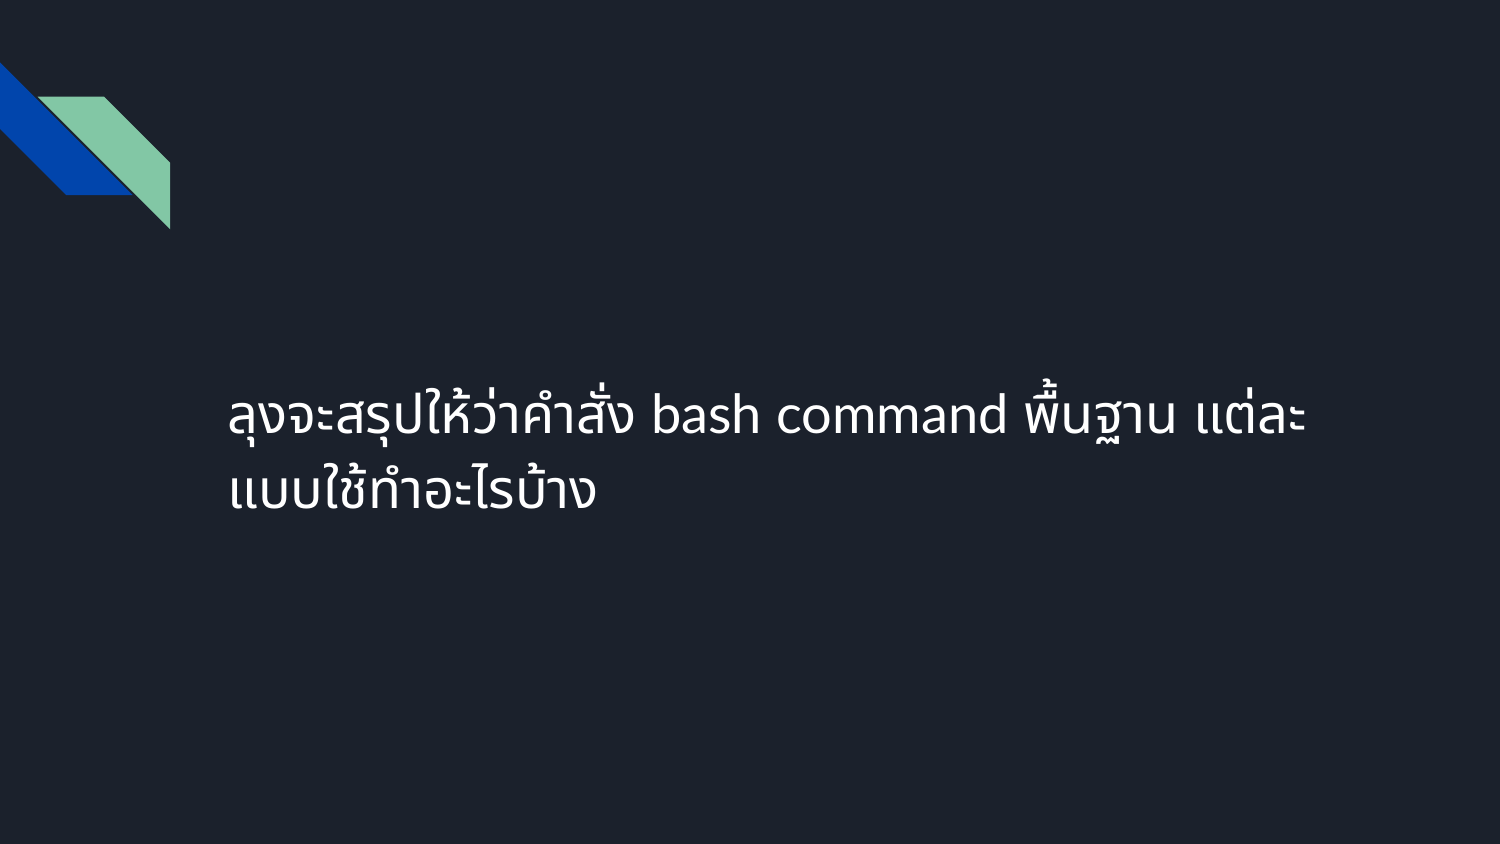

ลุงจะสรุปให้ว่าคำสั่ง bash command พื้นฐาน แต่ละแบบใช้ทำอะไรบ้าง